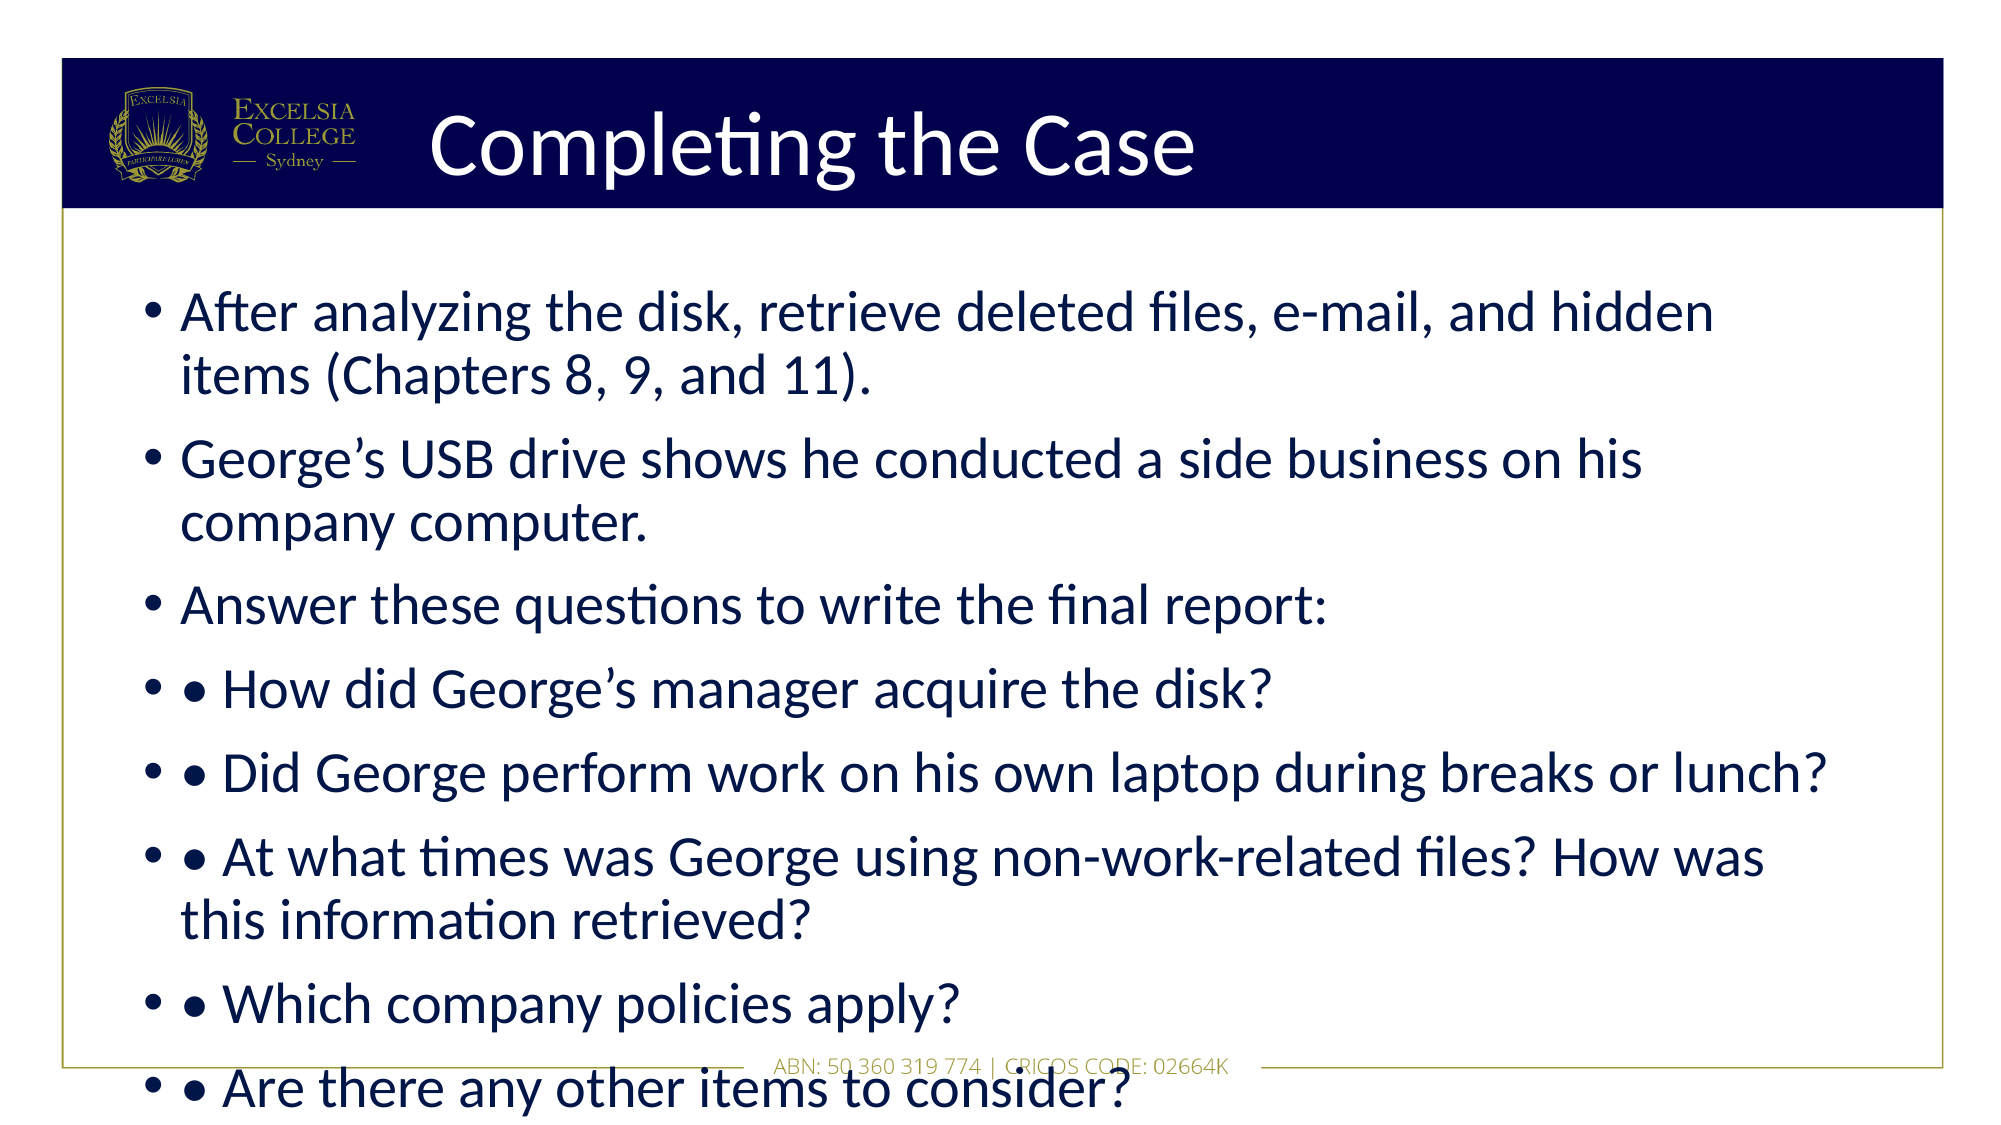

# Completing the Case
After analyzing the disk, retrieve deleted files, e-mail, and hidden items (Chapters 8, 9, and 11).
George’s USB drive shows he conducted a side business on his company computer.
Answer these questions to write the final report:
• How did George’s manager acquire the disk?
• Did George perform work on his own laptop during breaks or lunch?
• At what times was George using non-work-related files? How was this information retrieved?
• Which company policies apply?
• Are there any other items to consider?
Write the report stating what was done and found. Include the forensics tool-generated report to document work.
Repeatable findings are essential for valid evidence; ensure steps can be repeated to produce same results.
Maintain a written journal of all actions; notes can be used in court. Be cautious with communications.
Basic report writing includes the six Ws (who, what, when, where, why, how). Explain computer/network processes for non-technical readers.
Use organizational templates if available. Include findings, log files from tools, and reference them in the report.
In the Montgomery_72018 case, show evidence of George’s side business: client names, income, correspondence, and time/date stamps.
Eventually, hand the evidence file to supervisor or Steve, George’s manager, for action.